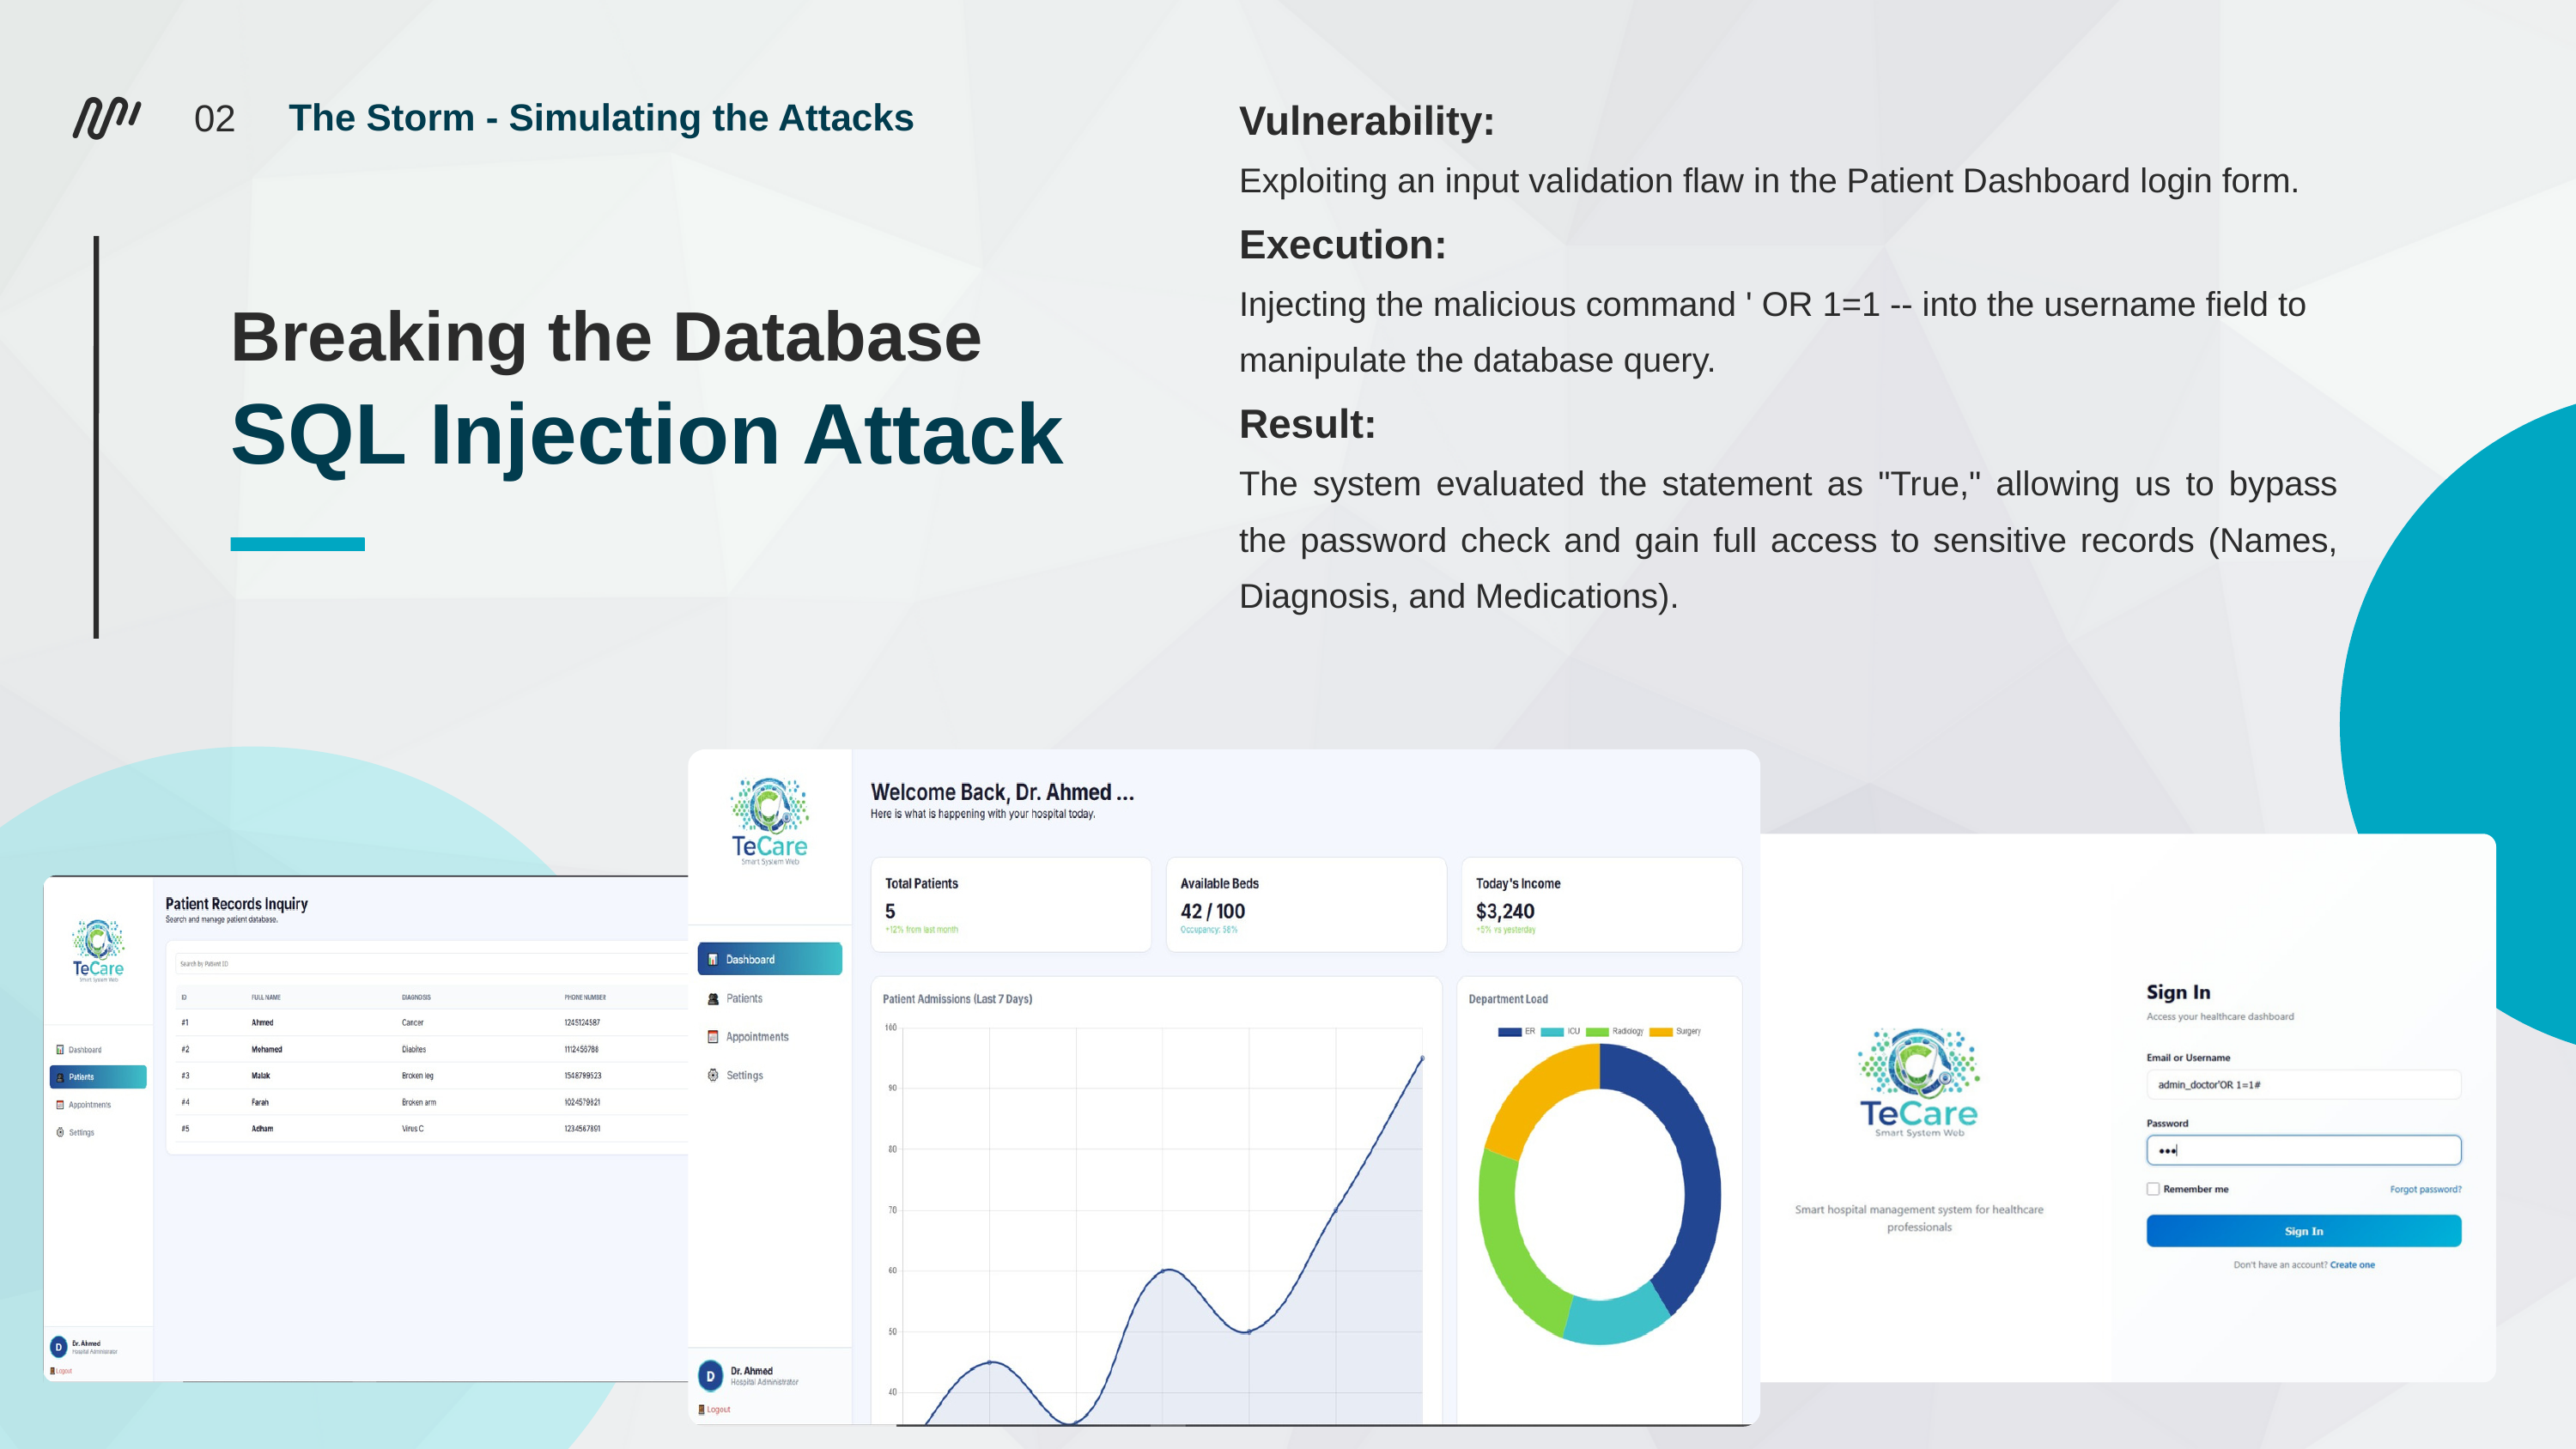

Vulnerability:
Exploiting an input validation flaw in the Patient Dashboard login form.
Execution:
Injecting the malicious command ' OR 1=1 -- into the username field to manipulate the database query.
Result:
The system evaluated the statement as "True," allowing us to bypass the password check and gain full access to sensitive records (Names, Diagnosis, and Medications).

The Storm - Simulating the Attacks
02

Breaking the Database
SQL Injection Attack